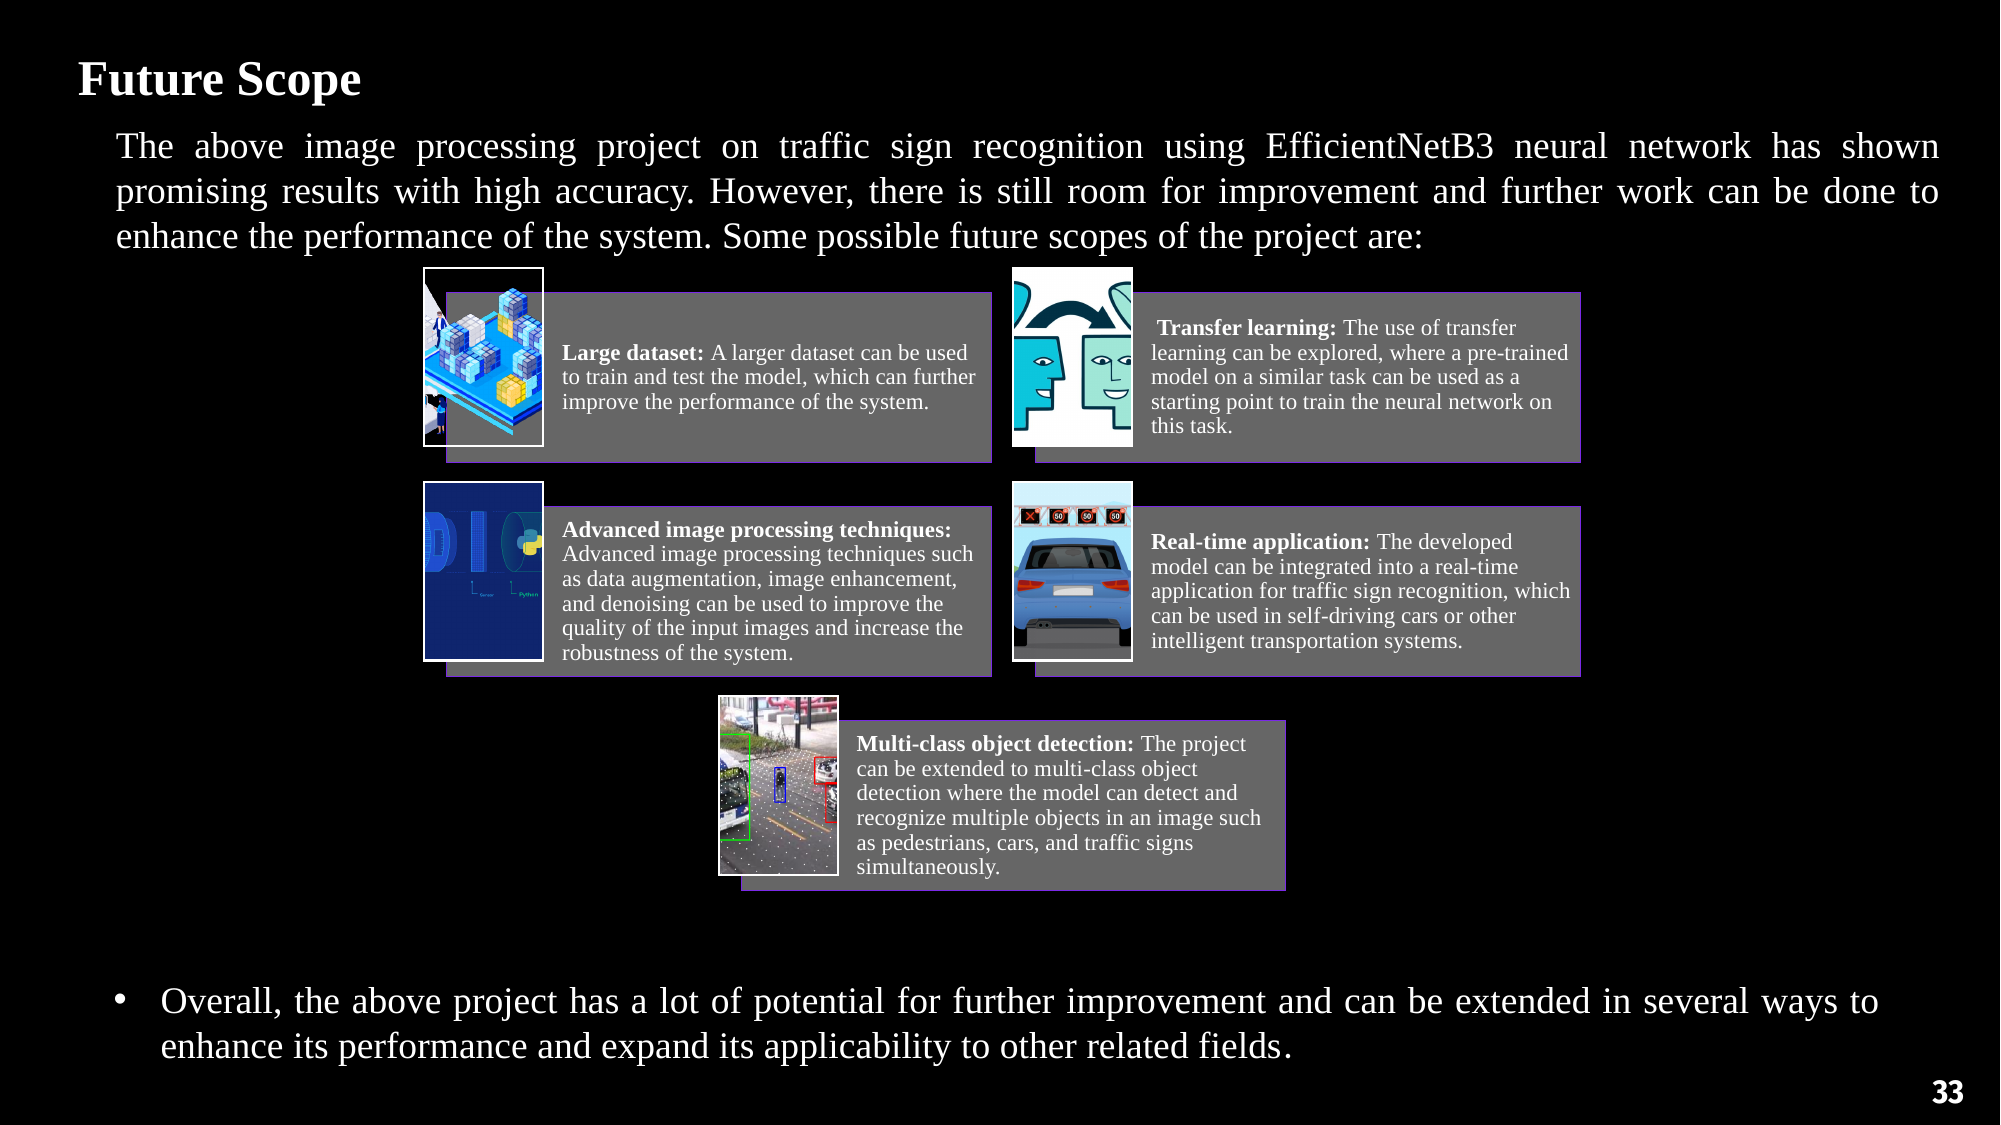

Future Scope
The above image processing project on traffic sign recognition using EfficientNetB3 neural network has shown promising results with high accuracy. However, there is still room for improvement and further work can be done to enhance the performance of the system. Some possible future scopes of the project are:
•
•
• •
Large dataset: A larger dataset can be used to train and test the model, which can further improve the performance of the system.
 Transfer learning: The use of transfer learning can be explored, where a pre-trained model on a similar task can be used as a starting point to train the neural network on this task.
Advanced image processing techniques: Advanced image processing techniques such as data augmentation, image enhancement, and denoising can be used to improve the quality of the input images and increase the robustness of the system.
Real-time application: The developed model can be integrated into a real-time application for traffic sign recognition, which can be used in self-driving cars or other intelligent transportation systems.
Multi-class object detection: The project can be extended to multi-class object detection where the model can detect and recognize multiple objects in an image such as pedestrians, cars, and traffic signs simultaneously.
Overall, the above project has a lot of potential for further improvement and can be extended in several ways to enhance its performance and expand its applicability to other related fields.

33